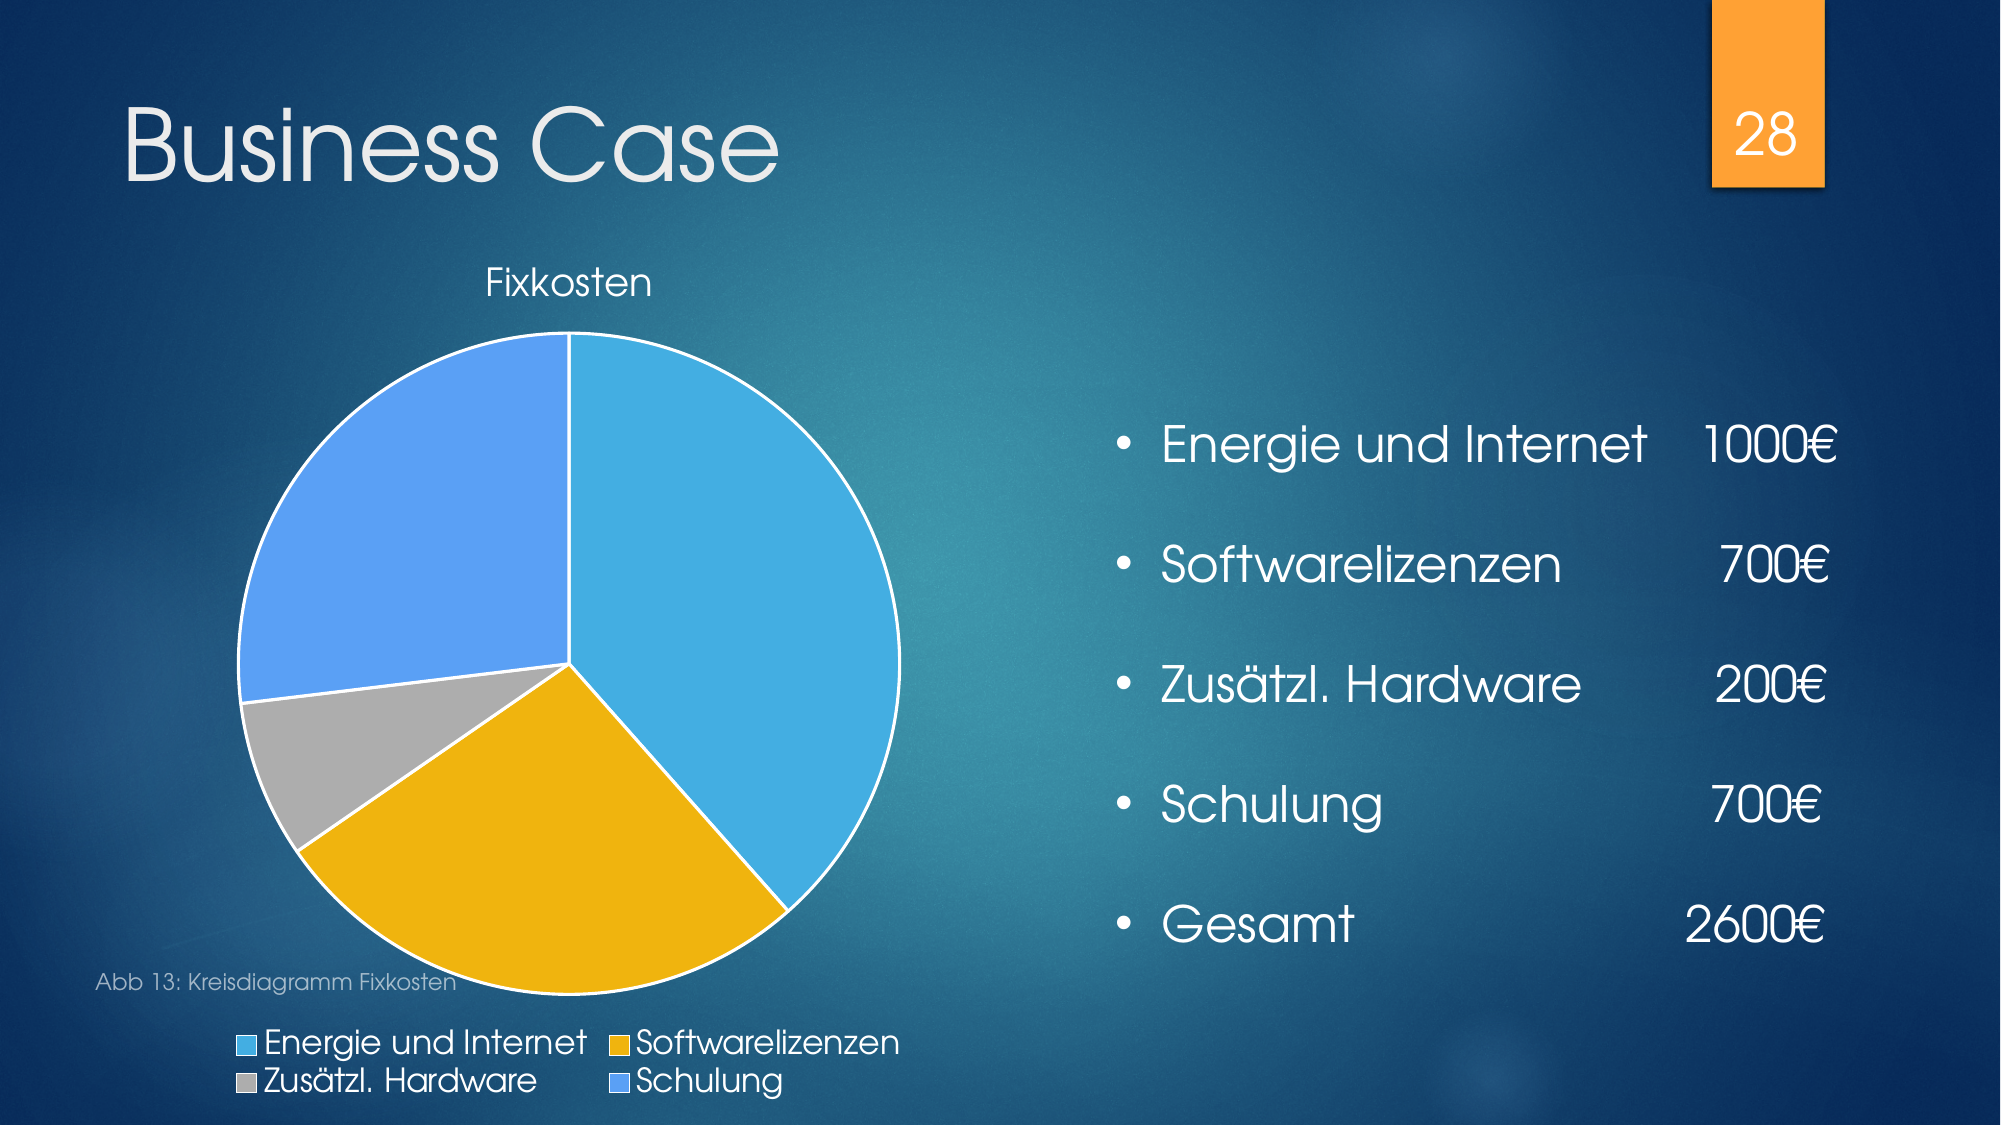

28
# Business Case

### Chart:

| Category | Fixkosten |
|---|---|
| Energie und Internet | 10.0 |
| Softwarelizenzen | 7.0 |
| Zusätzl. Hardware | 2.0 |
| Schulung    | 7.0 |
Energie und Internet 1000€

Softwarelizenzen      700€

Zusätzl. Hardware       200€

Schulung                     700€

Gesamt                        2600€
Abb 13: Kreisdiagramm Fixkosten